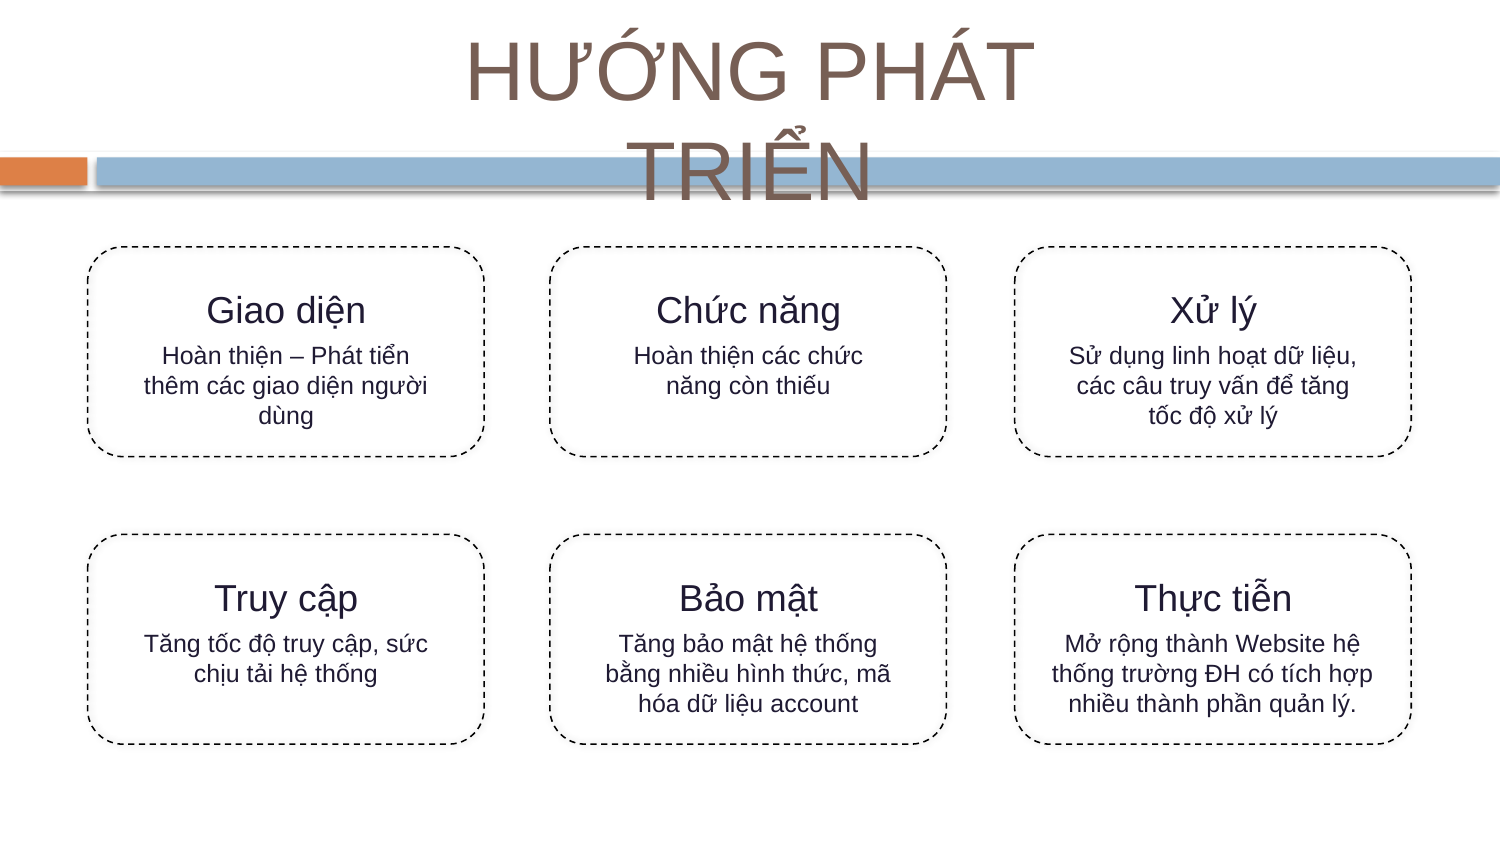

# HƯỚNG PHÁT TRIỂN

01
03
Giao diện
Chức năng
Xử lý
Hoàn thiện – Phát tiển thêm các giao diện người dùng
Hoàn thiện các chức năng còn thiếu
Sử dụng linh hoạt dữ liệu, các câu truy vấn để tăng tốc độ xử lý

02
04

Truy cập
Bảo mật
Thực tiễn
Tăng tốc độ truy cập, sức chịu tải hệ thống
Tăng bảo mật hệ thống bằng nhiều hình thức, mã hóa dữ liệu account
Mở rộng thành Website hệ thống trường ĐH có tích hợp nhiều thành phần quản lý.